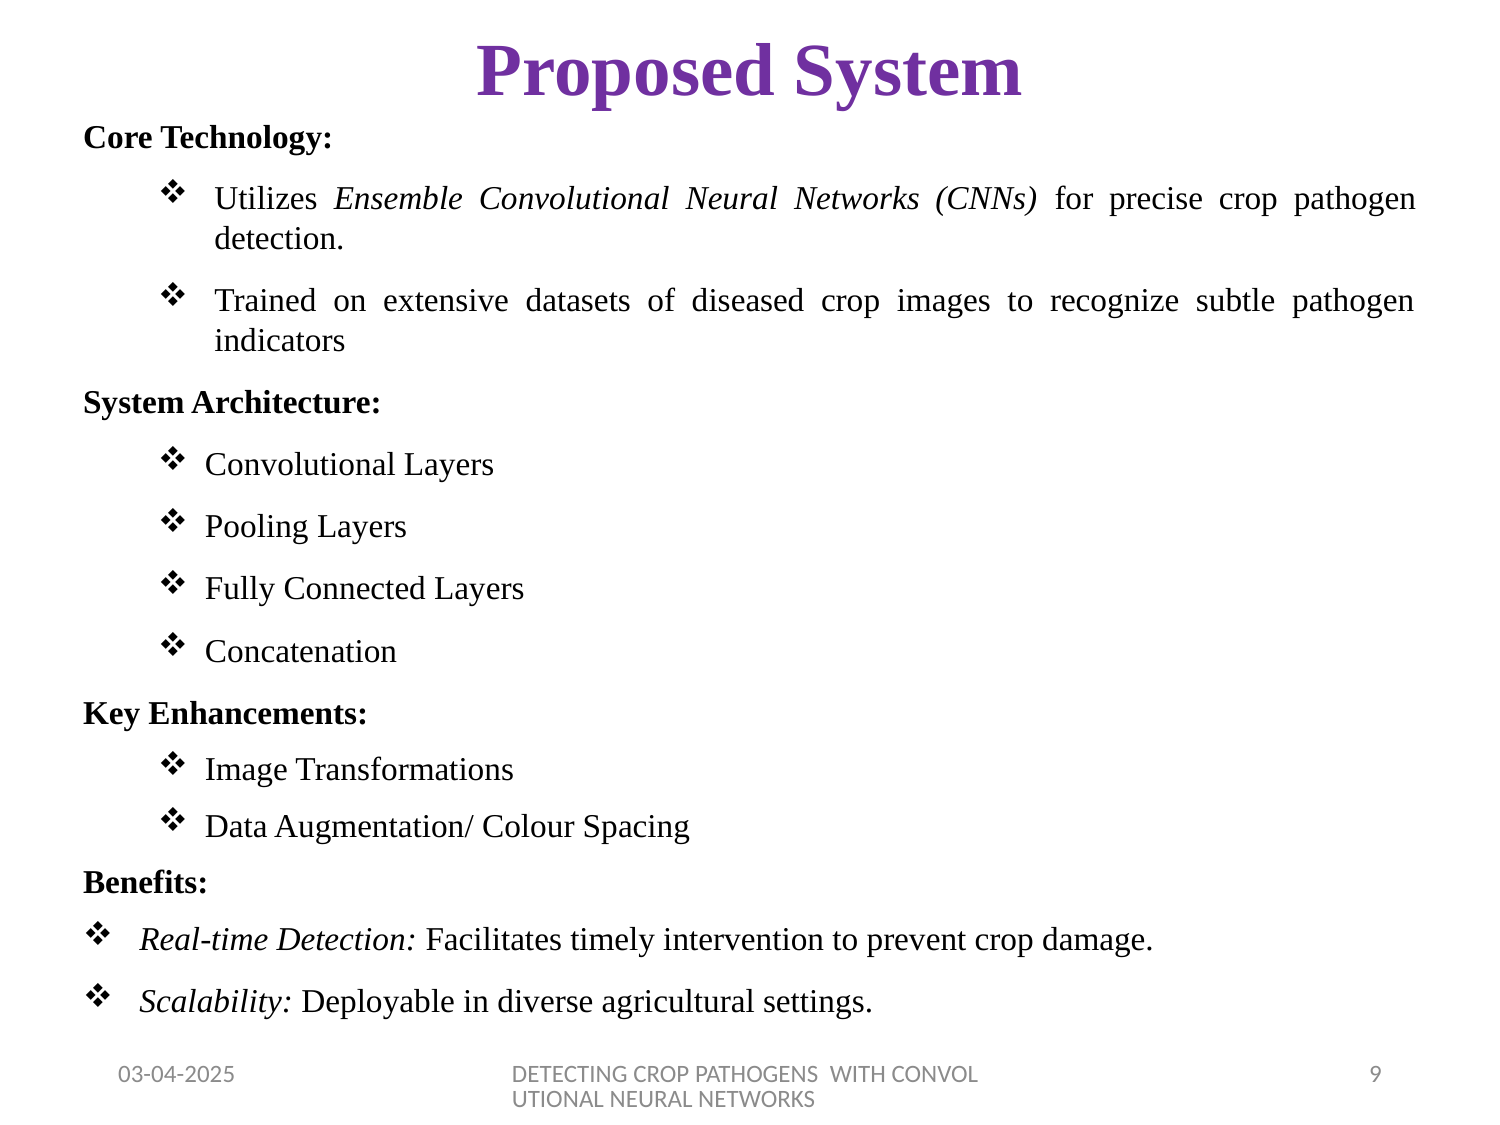

# Proposed System
Core Technology:
Utilizes Ensemble Convolutional Neural Networks (CNNs) for precise crop pathogen detection.
Trained on extensive datasets of diseased crop images to recognize subtle pathogen indicators
System Architecture:
Convolutional Layers
Pooling Layers
Fully Connected Layers
Concatenation
Key Enhancements:
Image Transformations
Data Augmentation/ Colour Spacing
Benefits:
Real-time Detection: Facilitates timely intervention to prevent crop damage.
Scalability: Deployable in diverse agricultural settings.
03-04-2025
DETECTING CROP PATHOGENS  WITH CONVOLUTIONAL NEURAL NETWORKS
9